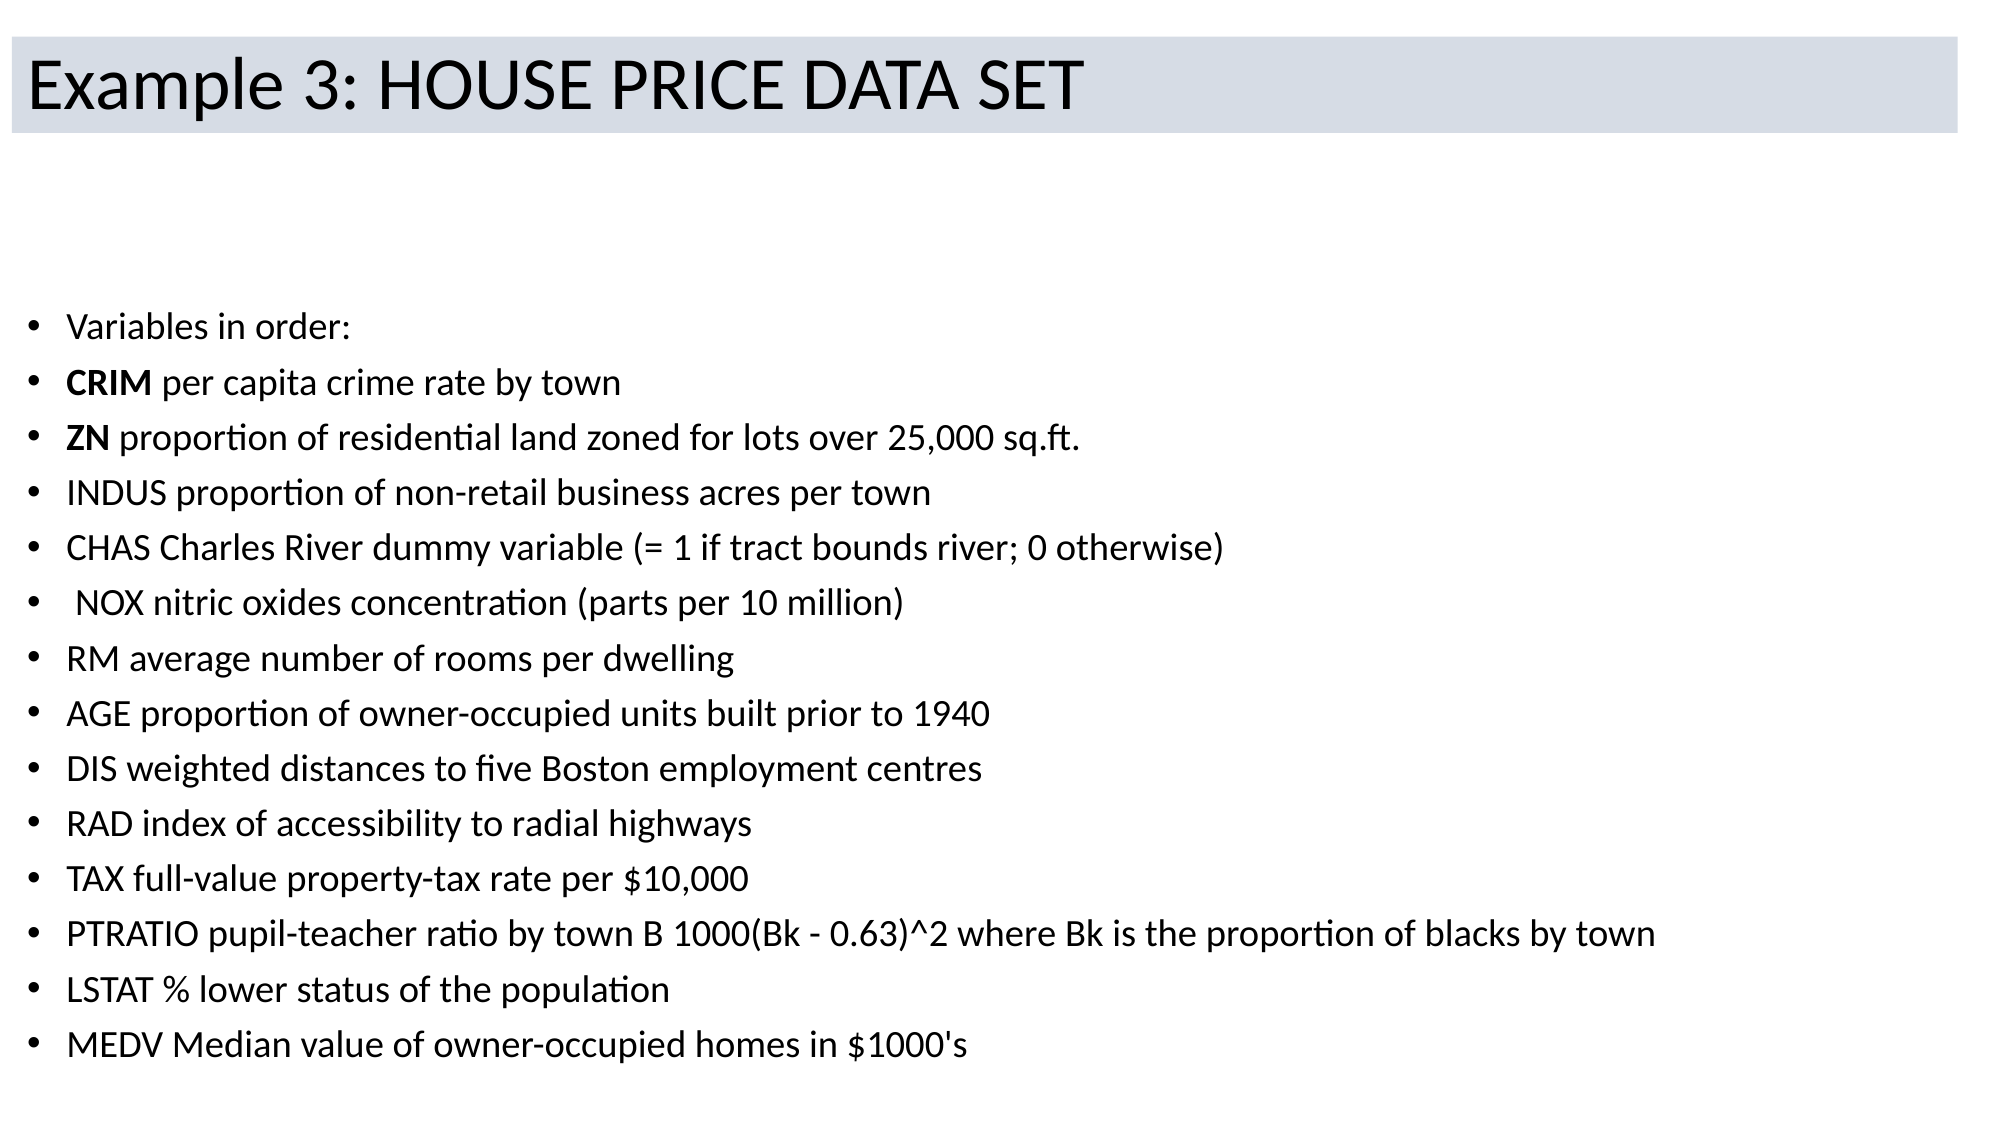

# Example 3: HOUSE PRICE DATA SET
Variables in order:
CRIM per capita crime rate by town
ZN proportion of residential land zoned for lots over 25,000 sq.ft.
INDUS proportion of non-retail business acres per town
CHAS Charles River dummy variable (= 1 if tract bounds river; 0 otherwise)
 NOX nitric oxides concentration (parts per 10 million)
RM average number of rooms per dwelling
AGE proportion of owner-occupied units built prior to 1940
DIS weighted distances to five Boston employment centres
RAD index of accessibility to radial highways
TAX full-value property-tax rate per $10,000
PTRATIO pupil-teacher ratio by town B 1000(Bk - 0.63)^2 where Bk is the proportion of blacks by town
LSTAT % lower status of the population
MEDV Median value of owner-occupied homes in $1000's